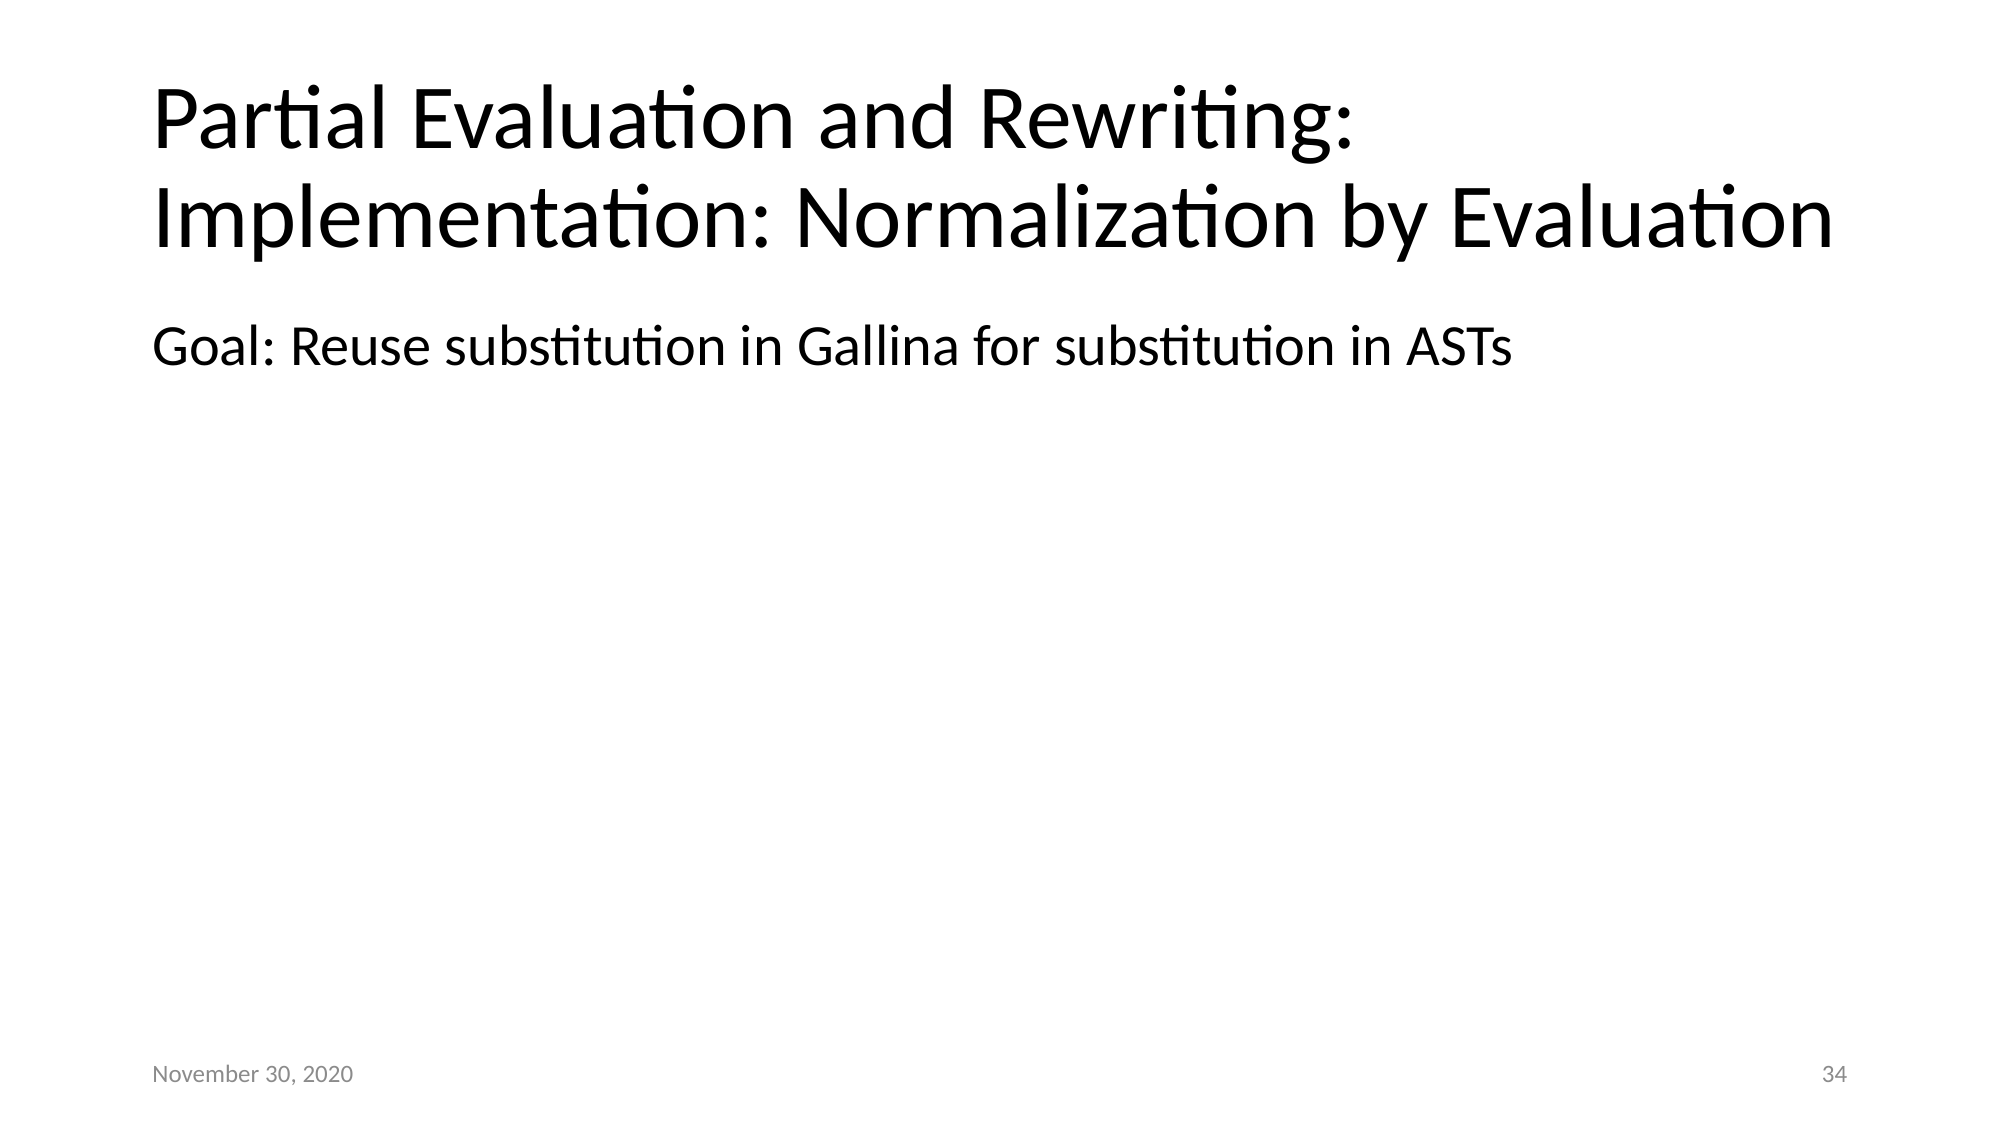

# Partial Evaluation and Rewriting: Implementation: Normalization by Evaluation
Goal: Reuse substitution in Gallina for substitution in ASTs
November 30, 2020
34